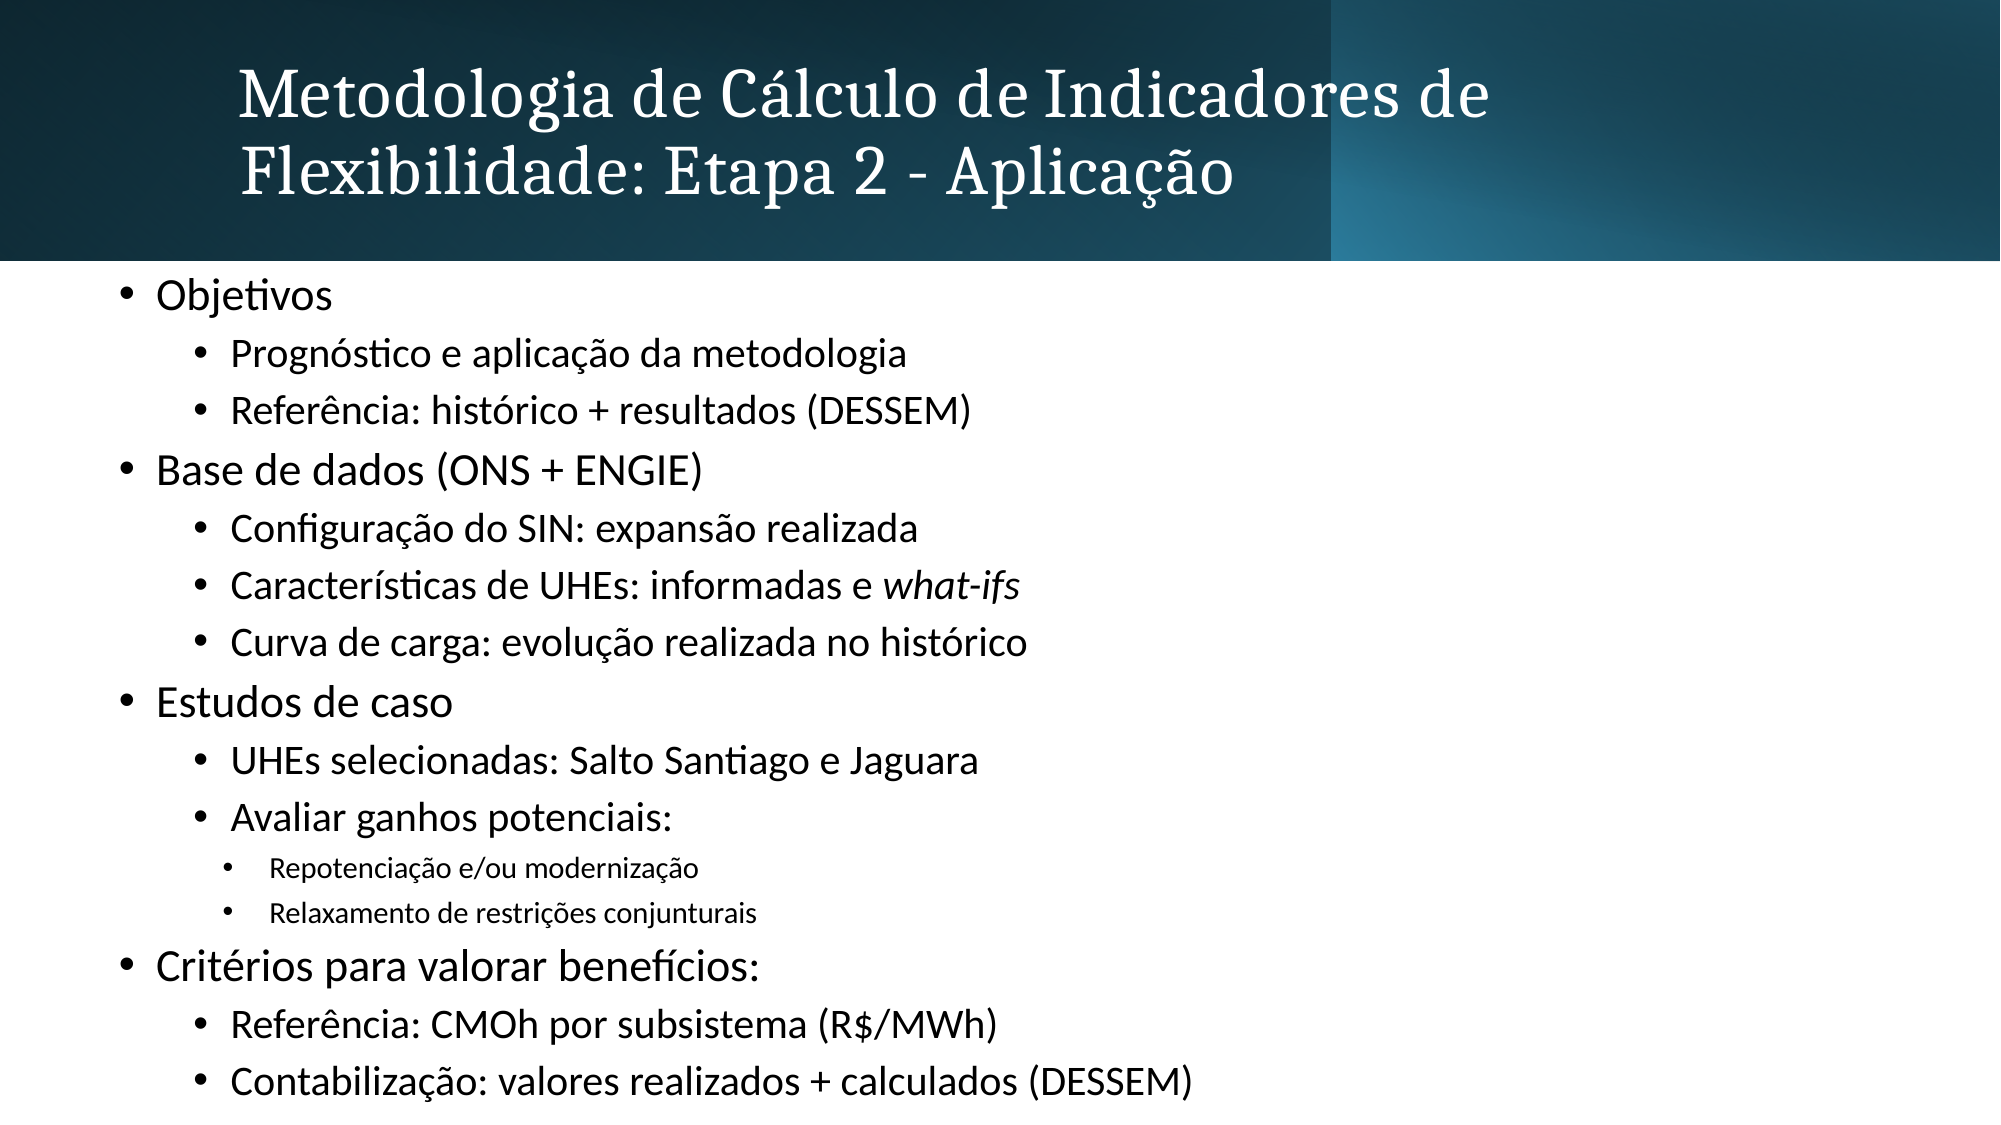

# Metodologia de Cálculo de Indicadores de Flexibilidade: Etapa 2 - Aplicação
Objetivos
Prognóstico e aplicação da metodologia
Referência: histórico + resultados (DESSEM)
Base de dados (ONS + ENGIE)
Configuração do SIN: expansão realizada
Características de UHEs: informadas e what-ifs
Curva de carga: evolução realizada no histórico
Estudos de caso
UHEs selecionadas: Salto Santiago e Jaguara
Avaliar ganhos potenciais:
Repotenciação e/ou modernização
Relaxamento de restrições conjunturais
Critérios para valorar benefícios:
Referência: CMOh por subsistema (R$/MWh)
Contabilização: valores realizados + calculados (DESSEM)